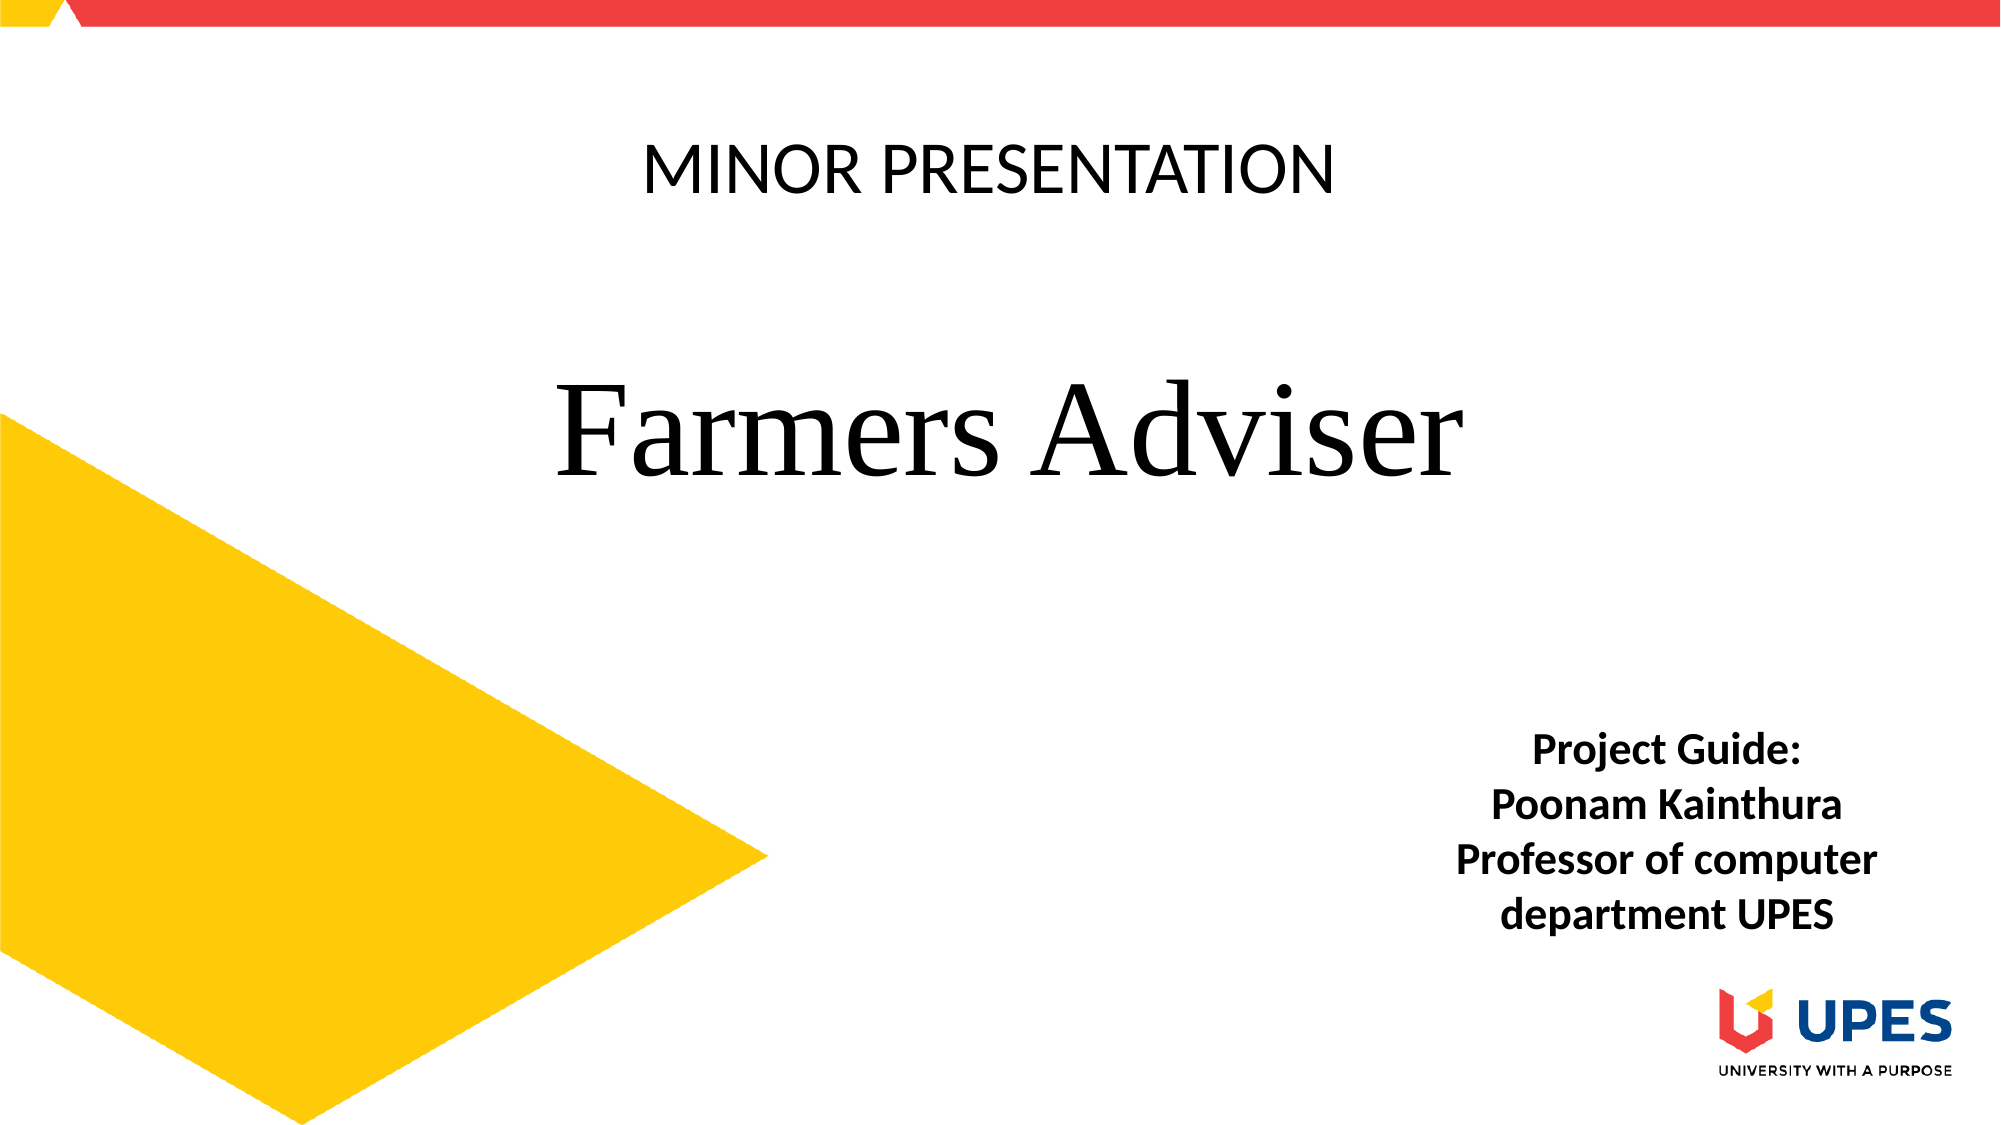

MINOR PRESENTATION
# Farmers Adviser
Project Guide:
Poonam Kainthura
Professor of computer department UPES